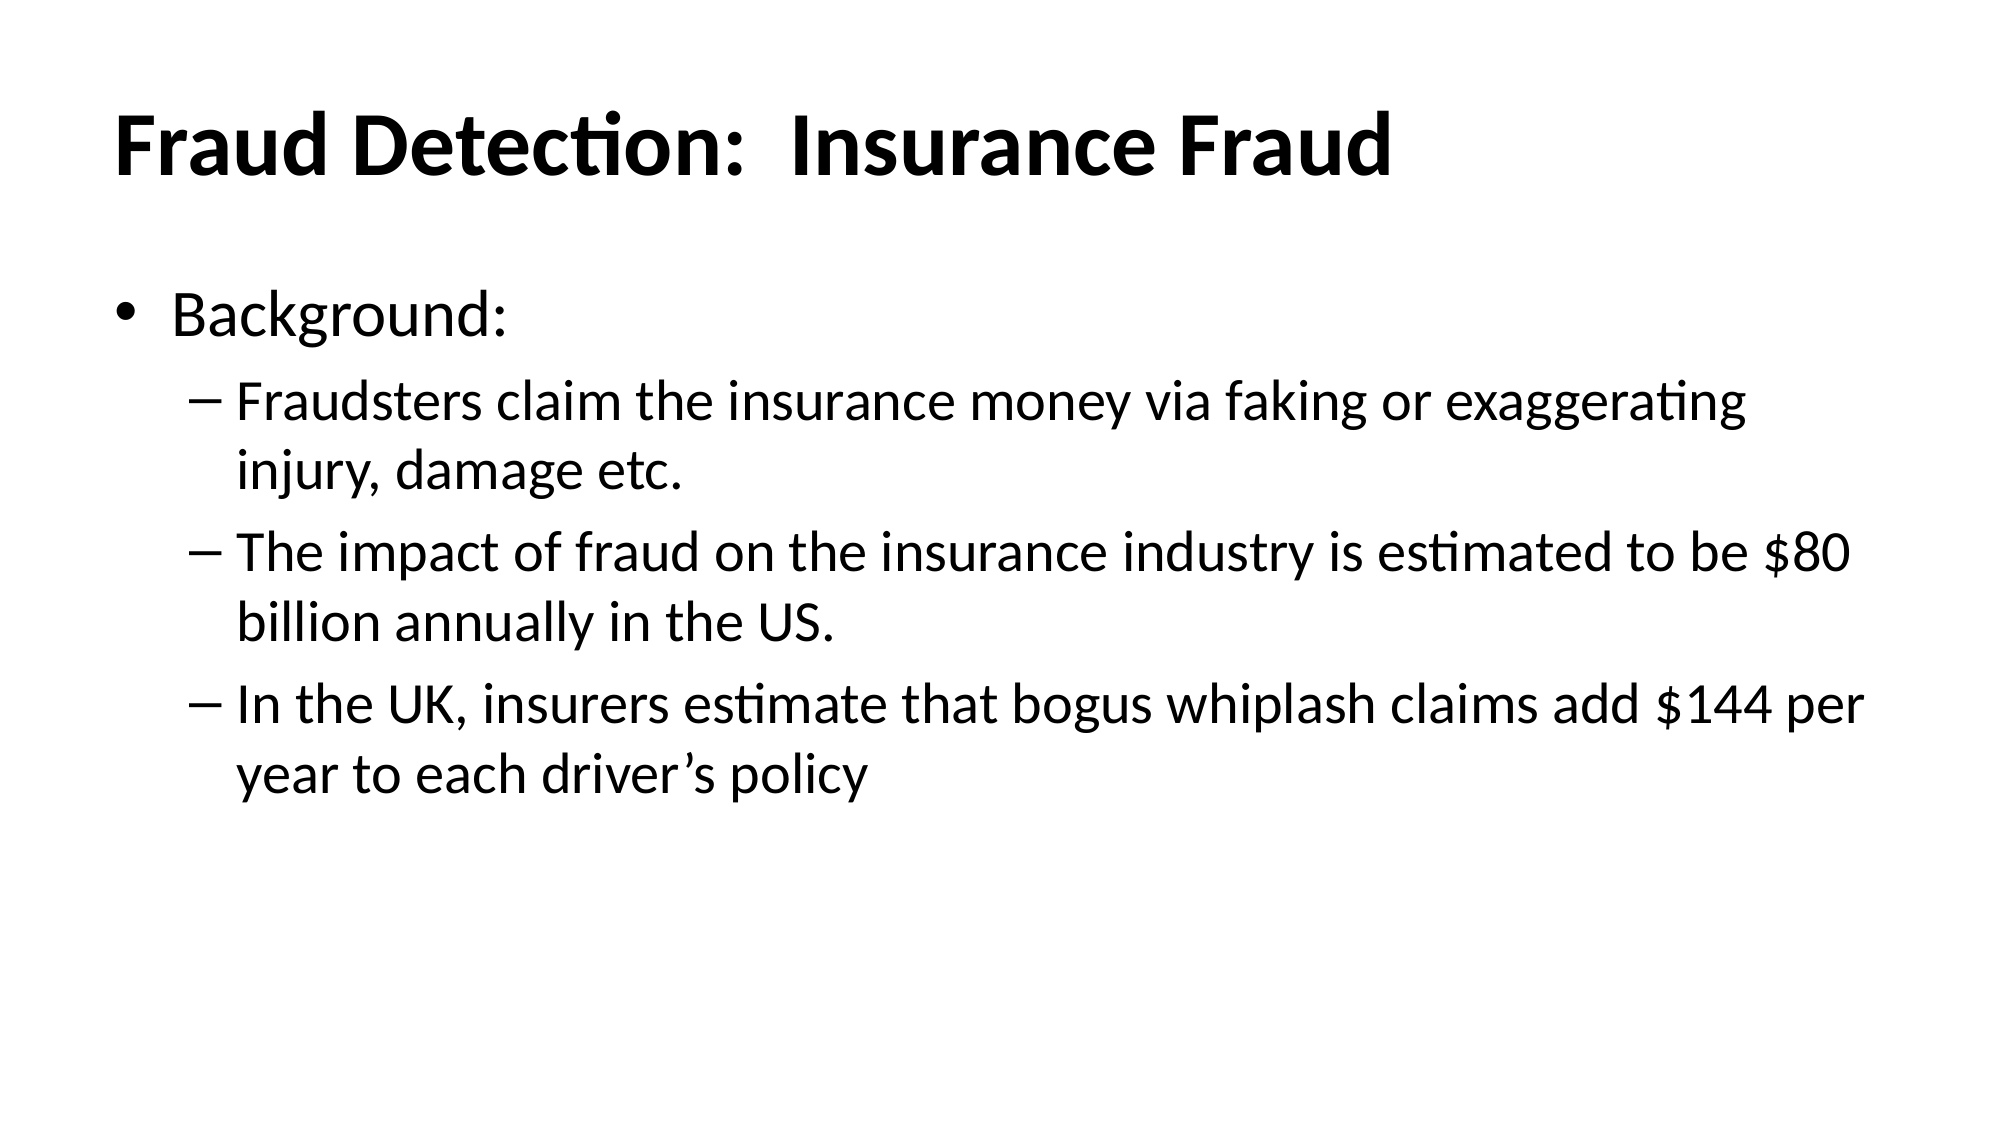

# Fraud Detection:  Insurance Fraud
Background:
Fraudsters claim the insurance money via faking or exaggerating injury, damage etc.
The impact of fraud on the insurance industry is estimated to be $80 billion annually in the US.
In the UK, insurers estimate that bogus whiplash claims add $144 per year to each driver’s policy